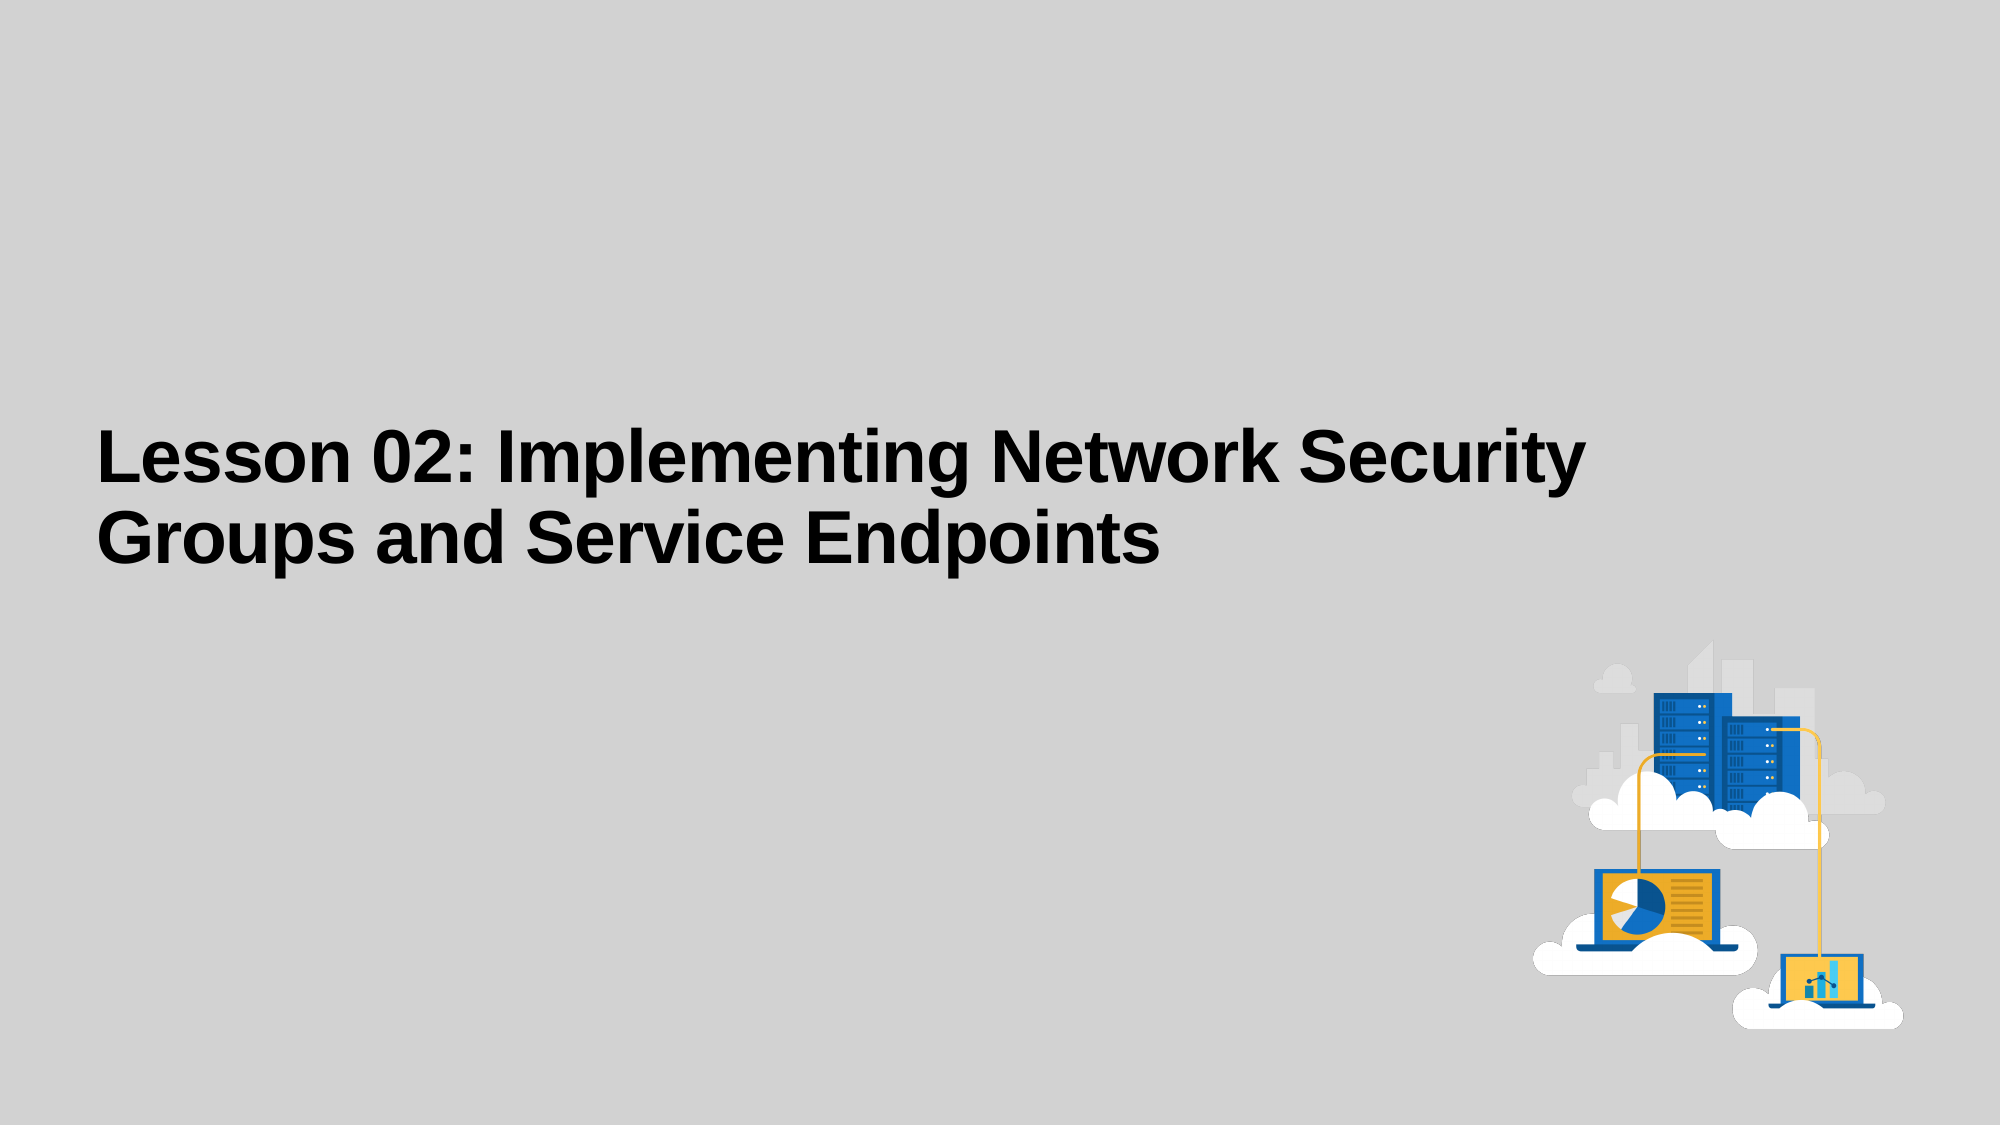

# Lesson 02: Implementing Network Security Groups and Service Endpoints